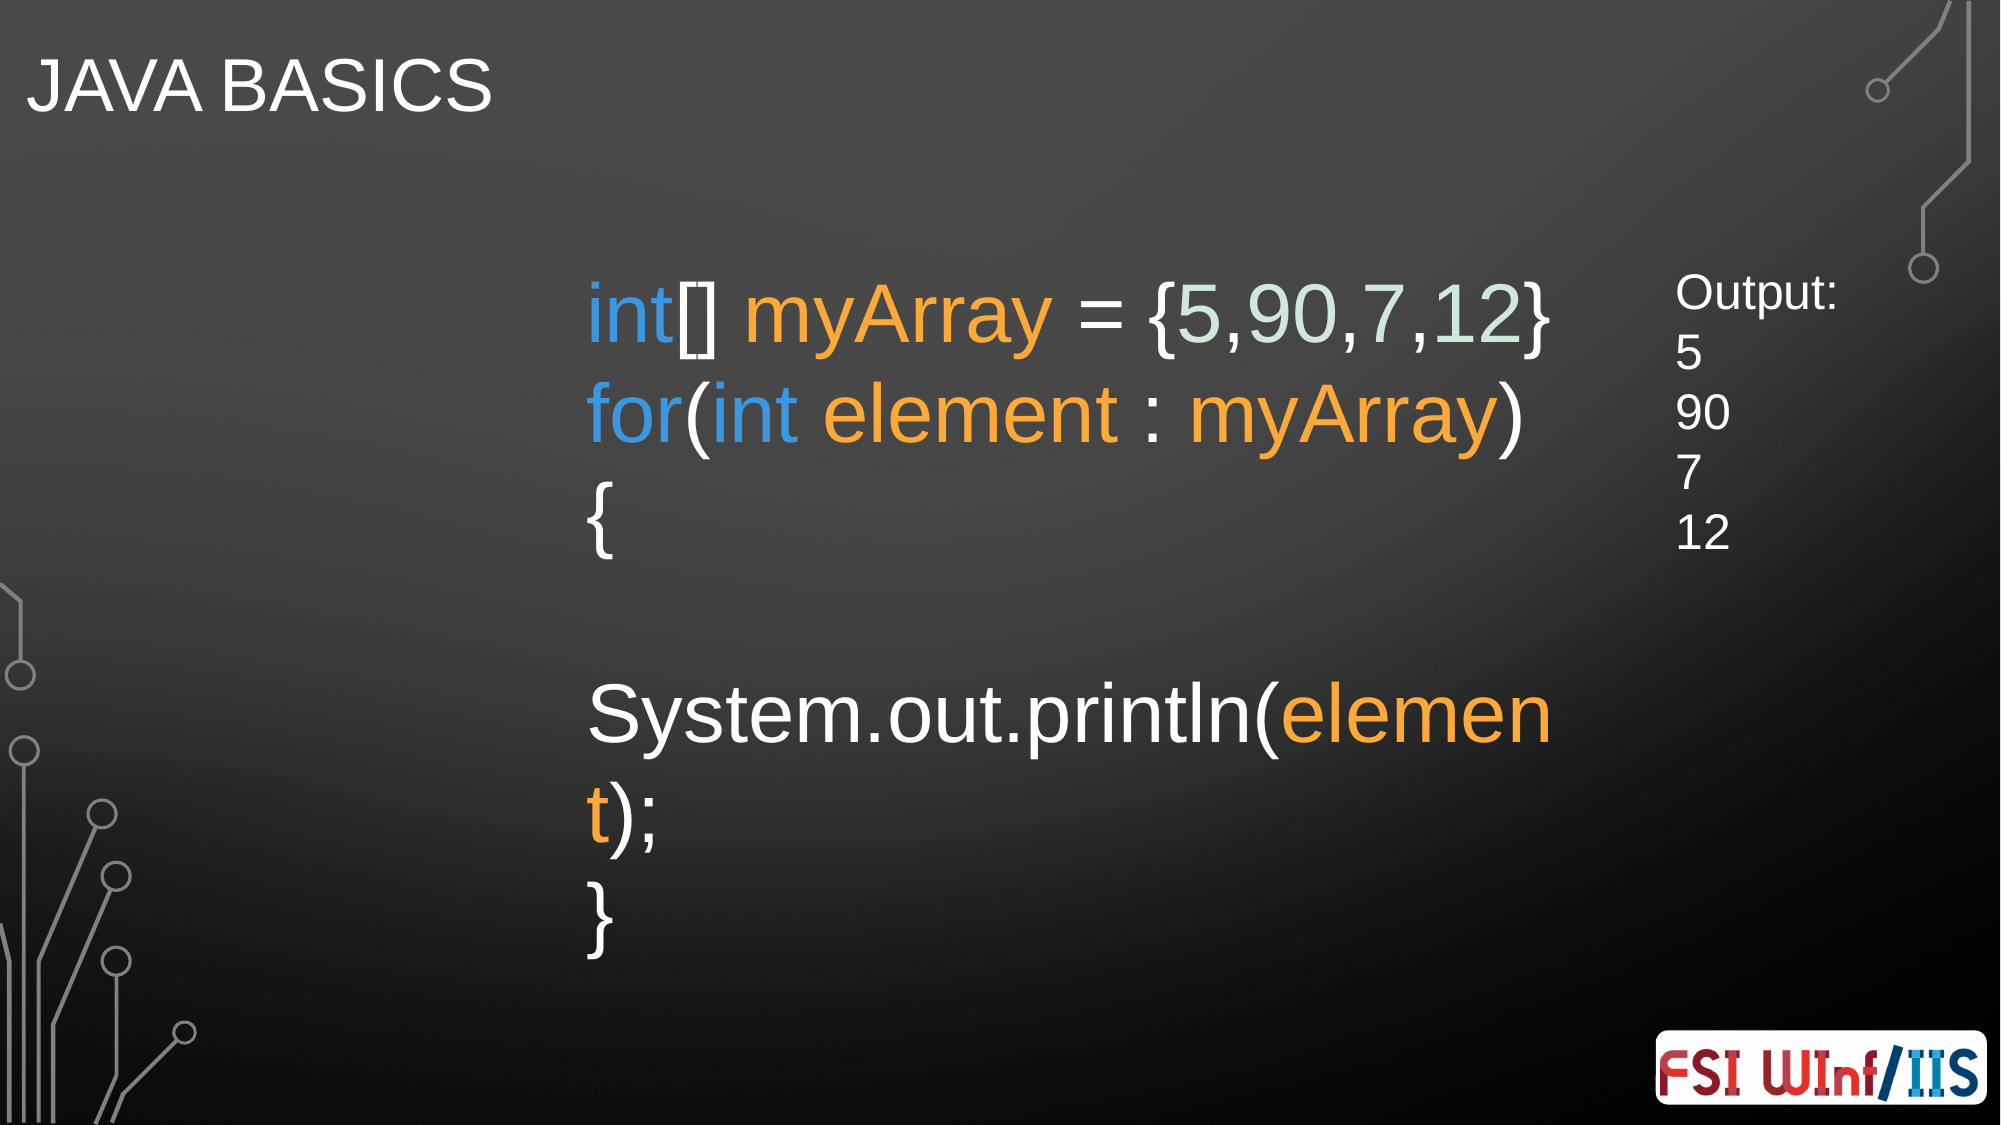

# Java Basics
Output:
5
90
7
12
int[] myArray = {5,90,7,12}
for(int element : myArray)
{
	System.out.println(element);
}